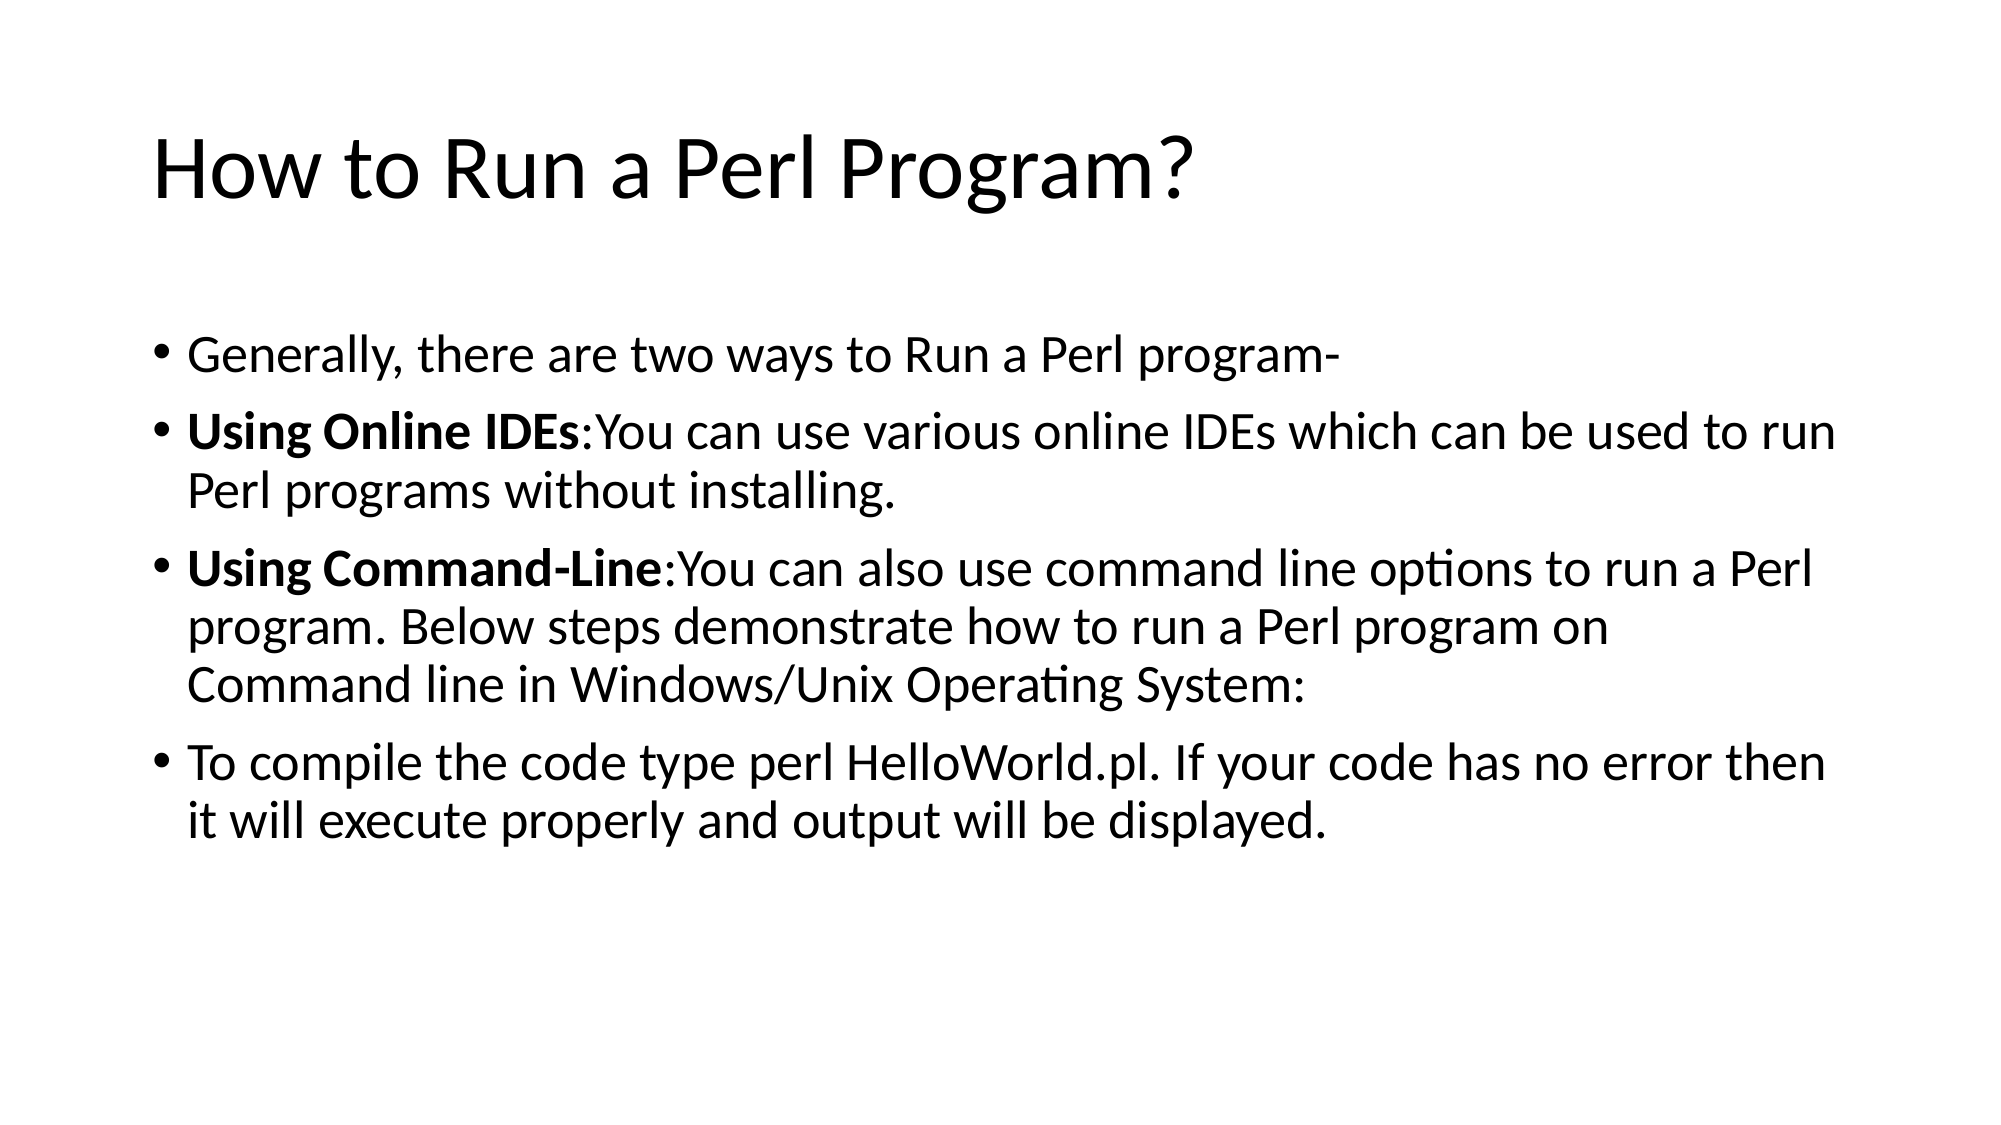

# How to Run a Perl Program?

Generally, there are two ways to Run a Perl program-
Using Online IDEs:You can use various online IDEs which can be used to run Perl programs without installing.
Using Command-Line:You can also use command line options to run a Perl program. Below steps demonstrate how to run a Perl program on Command line in Windows/Unix Operating System:
To compile the code type perl HelloWorld.pl. If your code has no error then it will execute properly and output will be displayed.